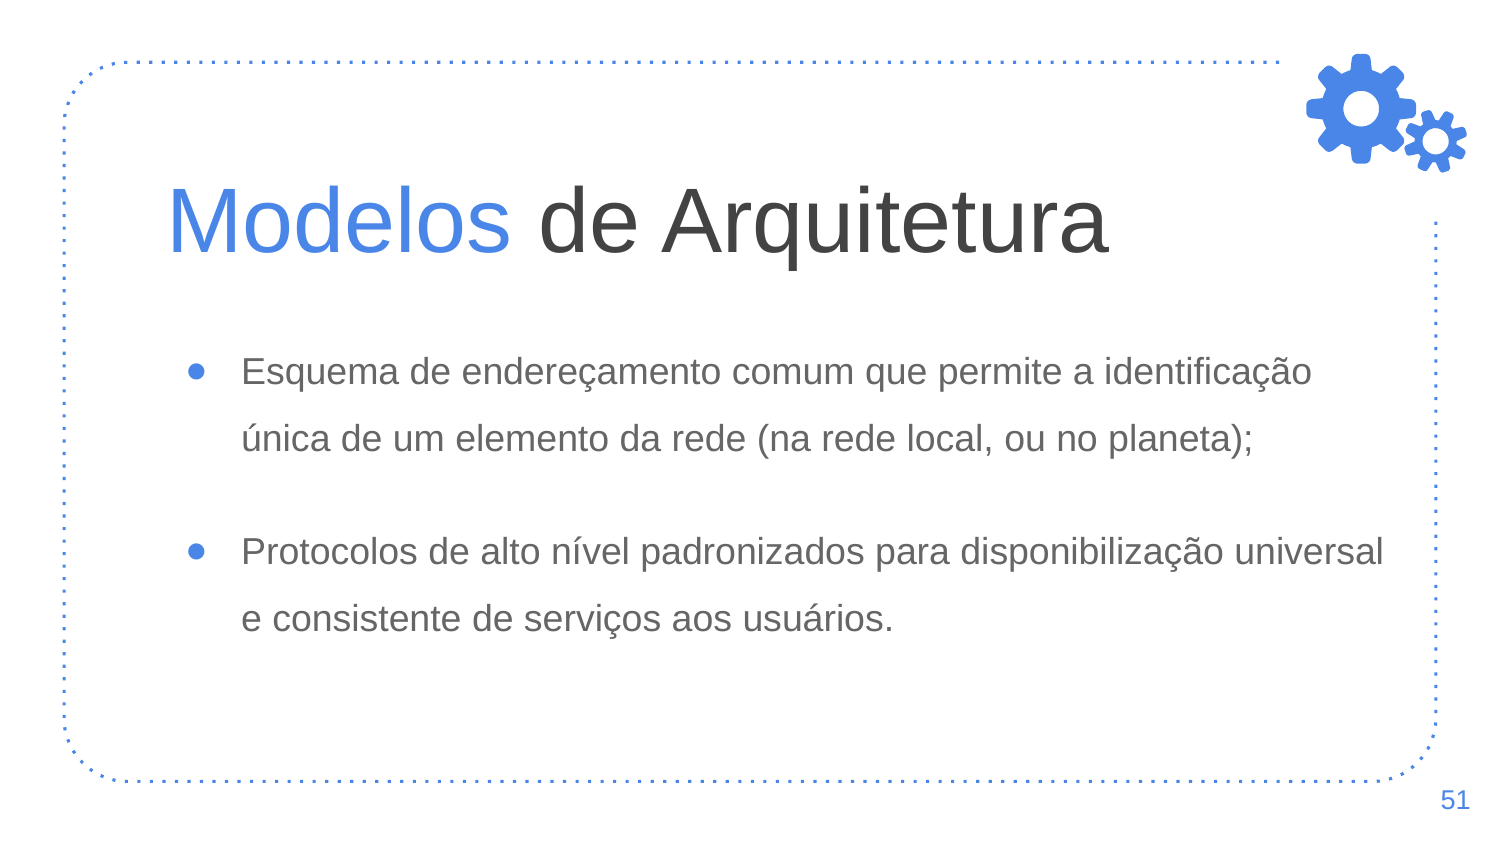

# Modelos de Arquitetura
Esquema de endereçamento comum que permite a identificação única de um elemento da rede (na rede local, ou no planeta);
Protocolos de alto nível padronizados para disponibilização universal e consistente de serviços aos usuários.
51